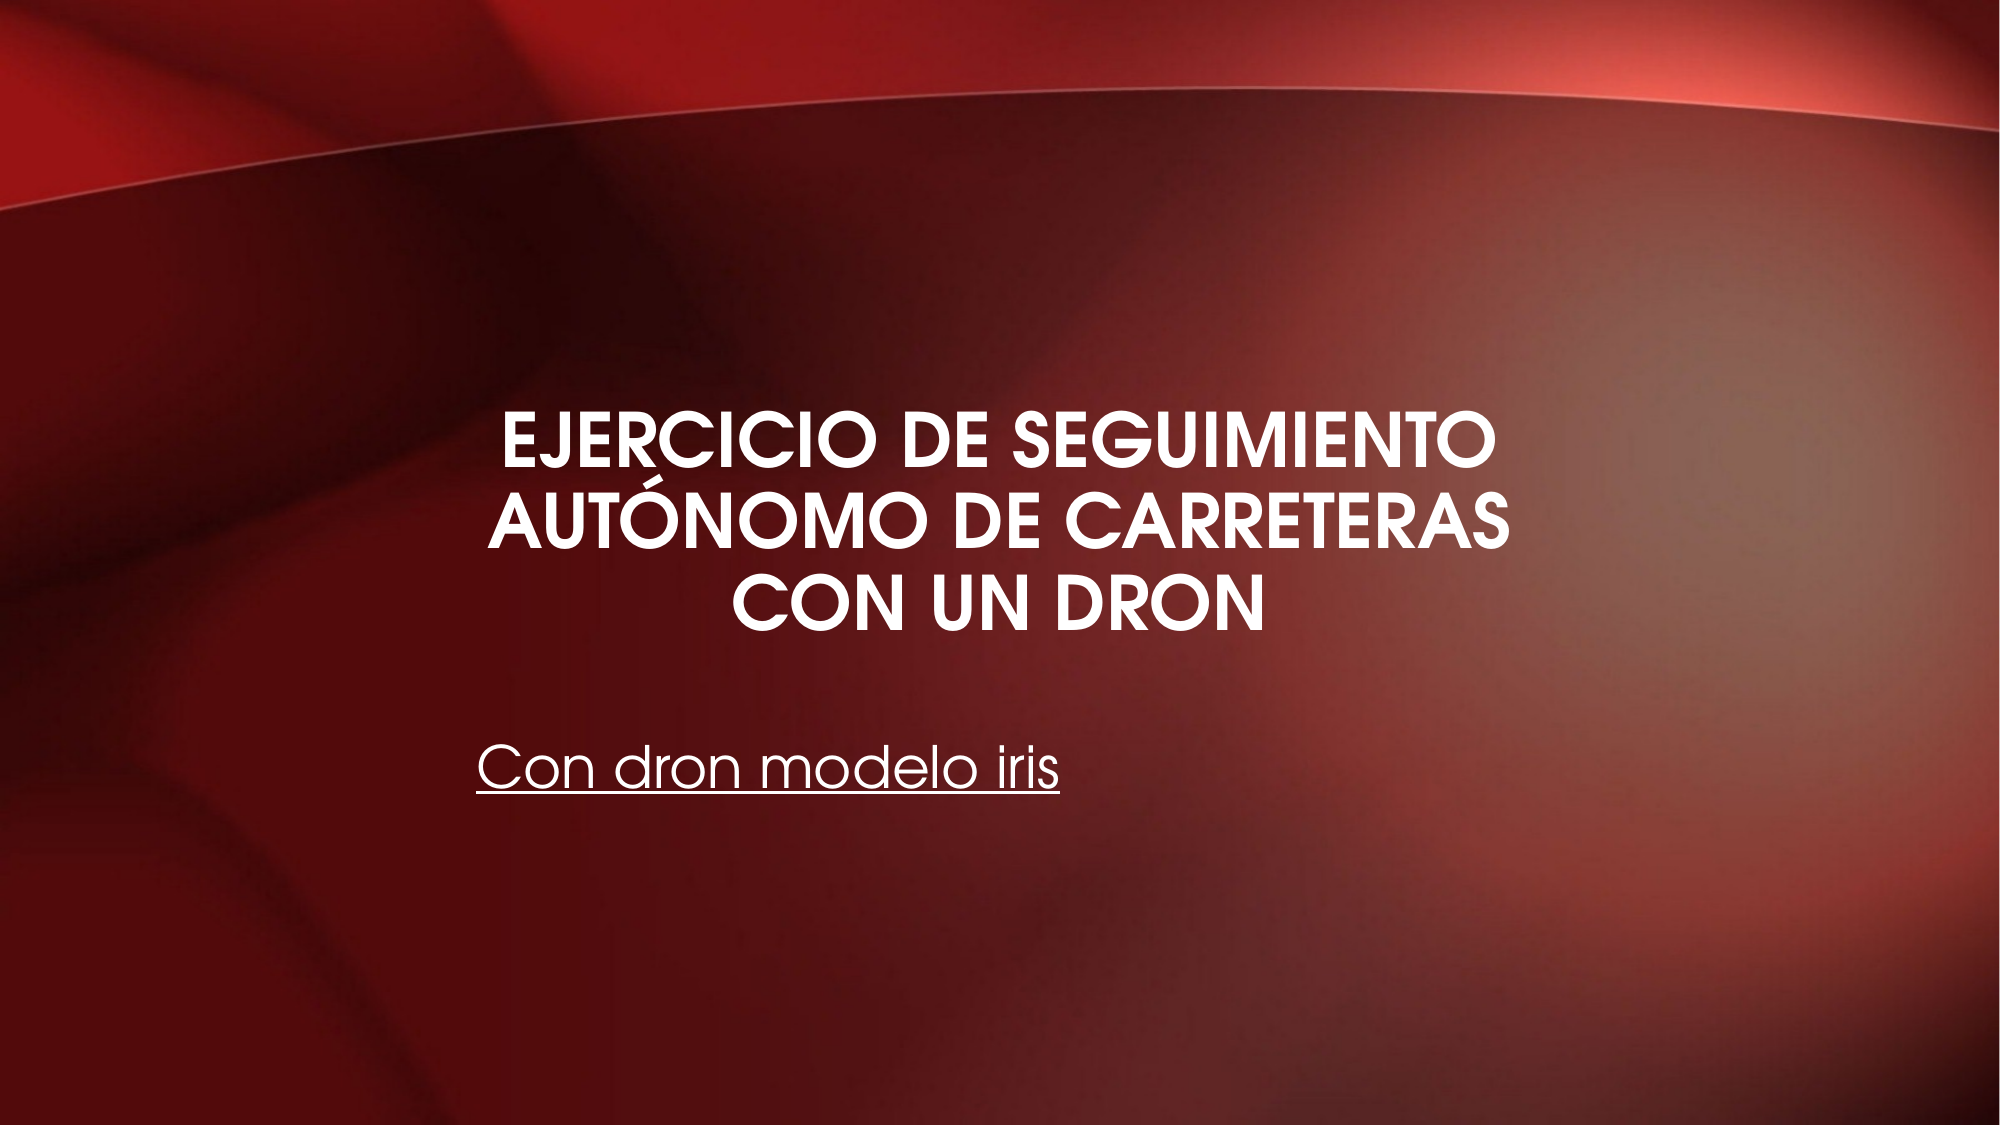

# Ejercicio de seguimiento autónomo de carreteras con un dron
Con dron modelo iris